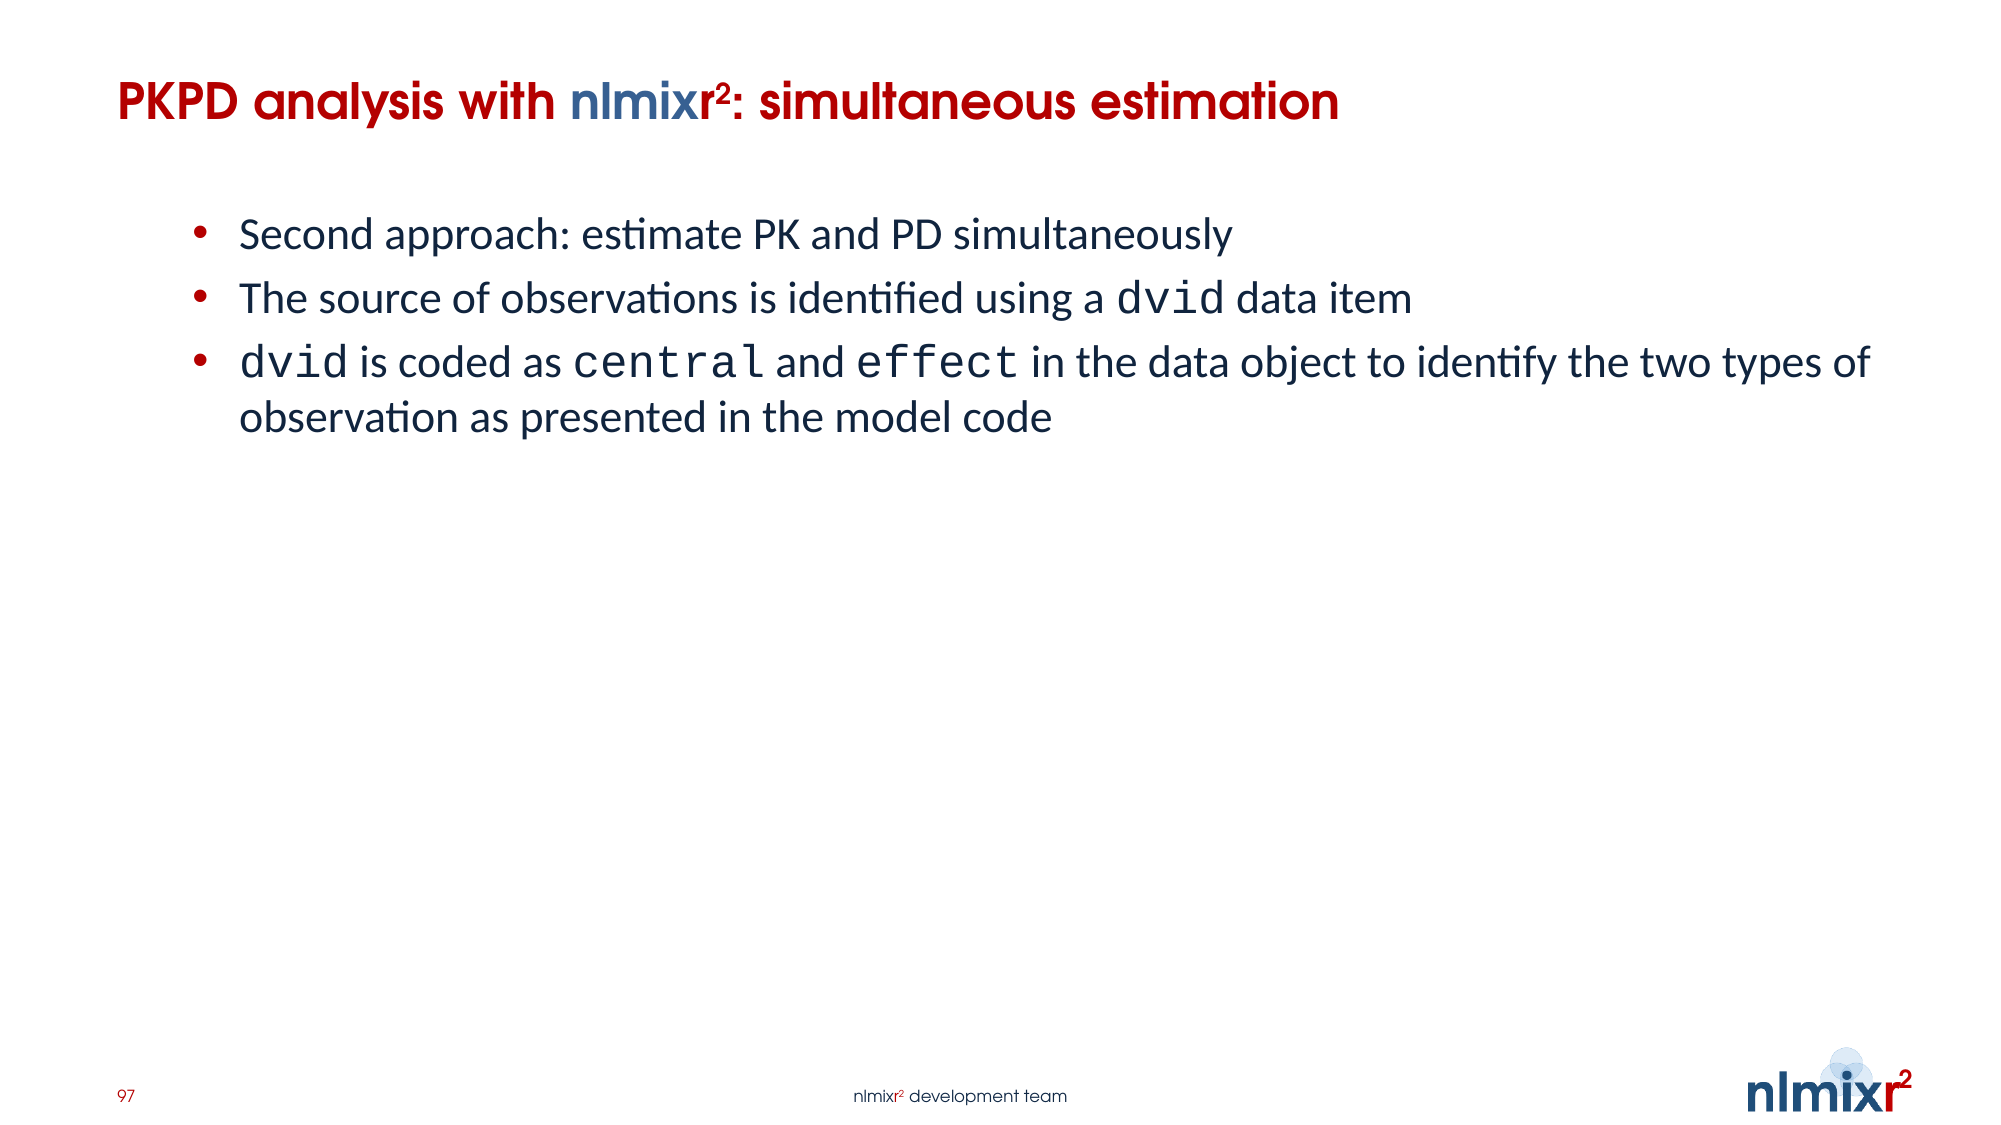

# PKPD analysis with nlmixr2: simultaneous estimation
Second approach: estimate PK and PD simultaneously
The source of observations is identified using a dvid data item
dvid is coded as central and effect in the data object to identify the two types of observation as presented in the model code

97
nlmixr2 development team